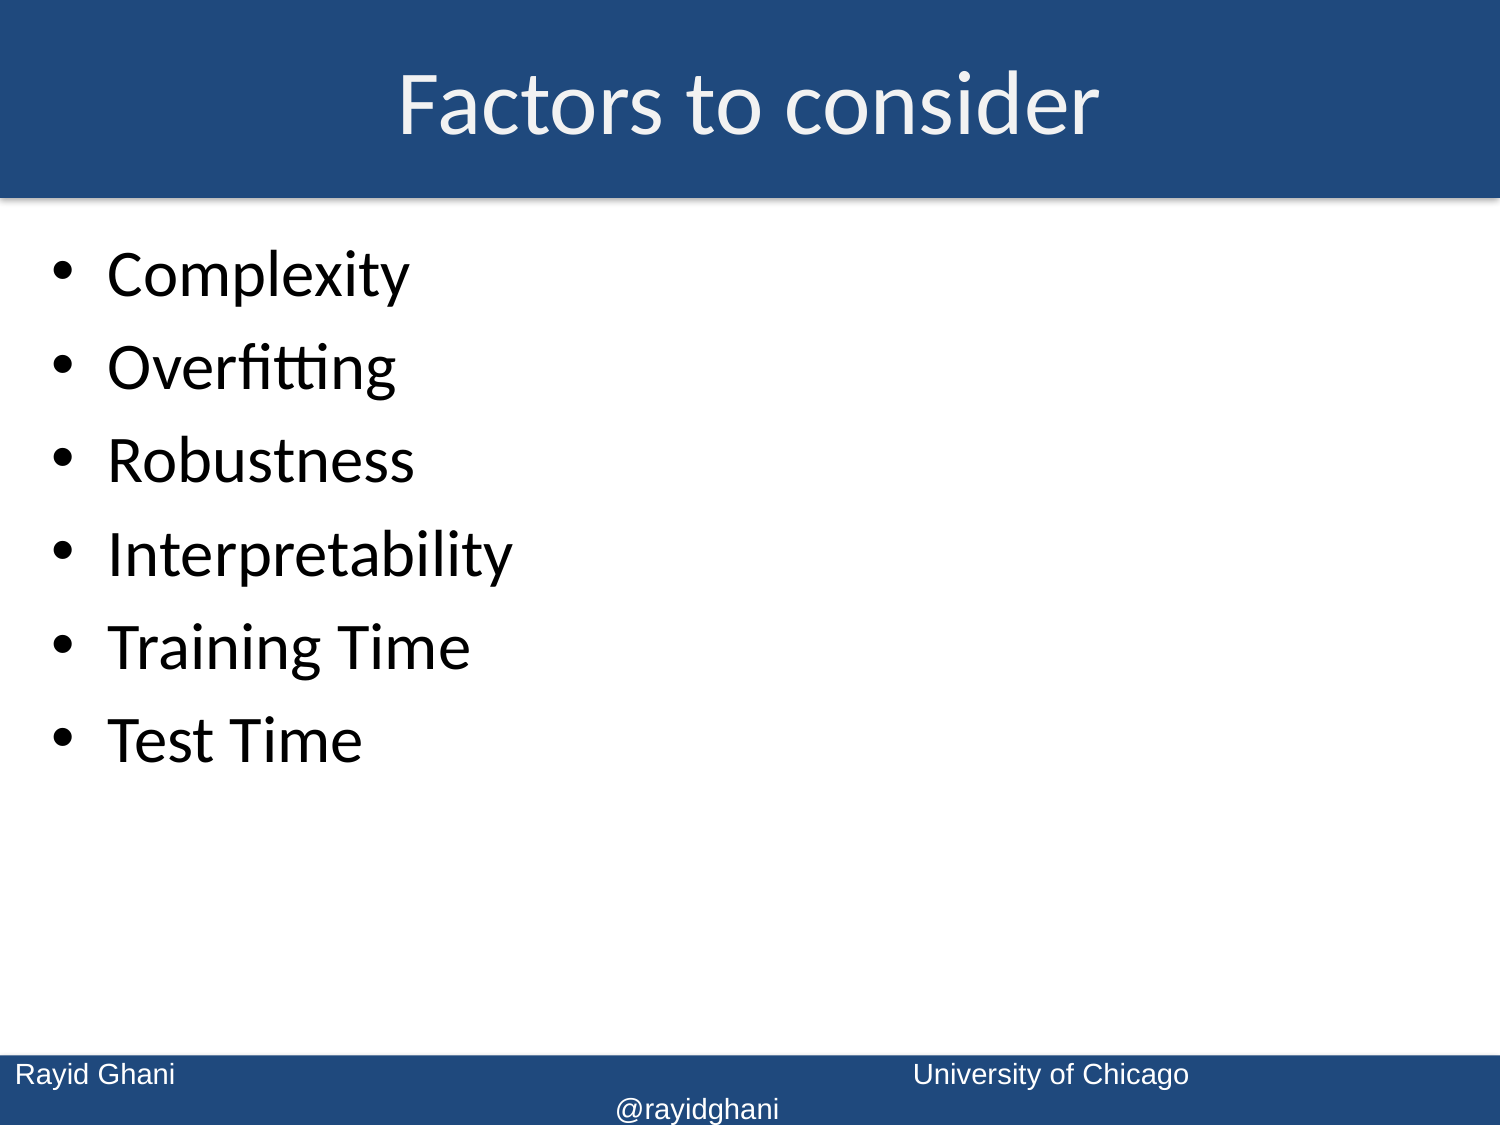

# Factors to consider
Complexity
Overfitting
Robustness
Interpretability
Training Time
Test Time